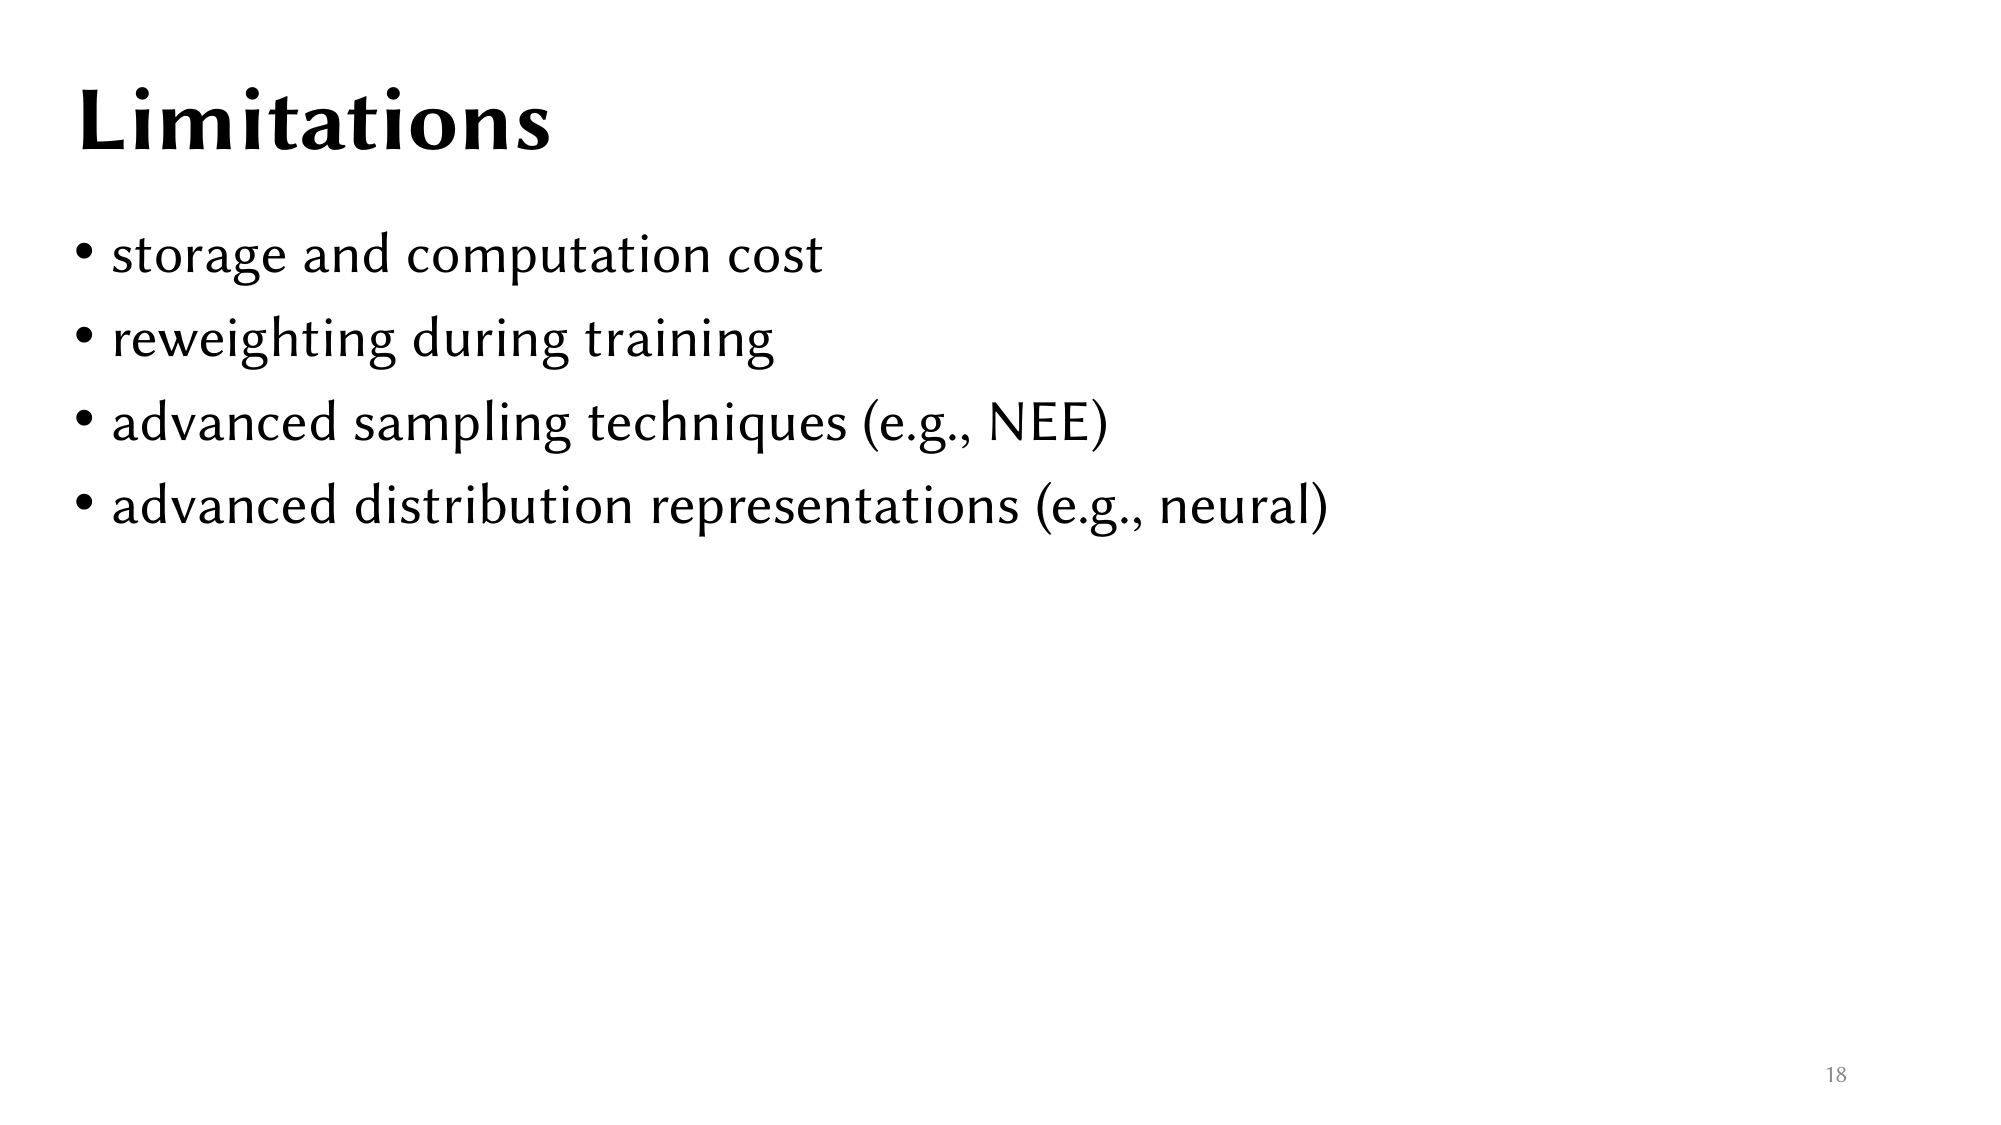

# Limitations
storage and computation cost
reweighting during training
advanced sampling techniques (e.g., NEE)
advanced distribution representations (e.g., neural)
18